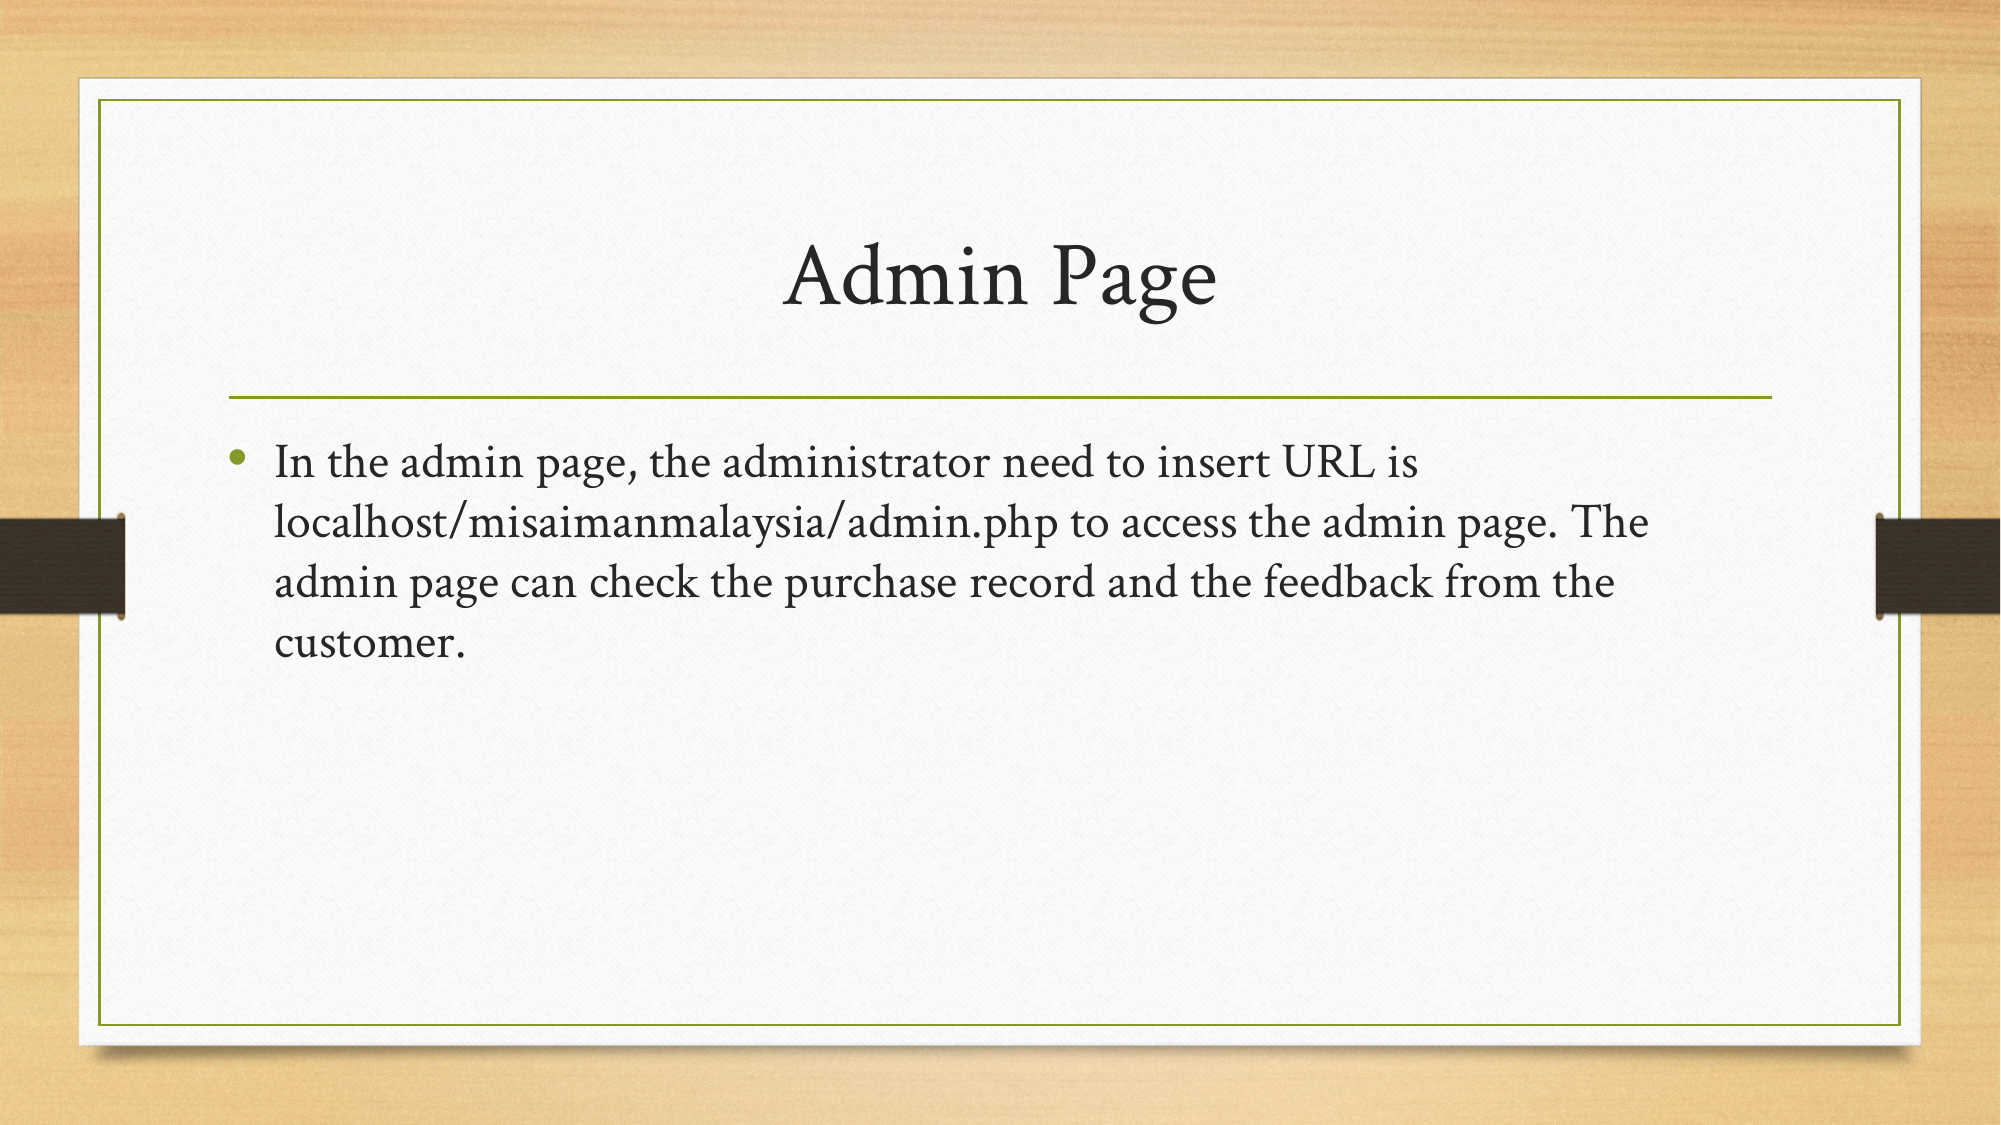

# Admin Page
In the admin page, the administrator need to insert URL is localhost/misaimanmalaysia/admin.php to access the admin page. The admin page can check the purchase record and the feedback from the customer.